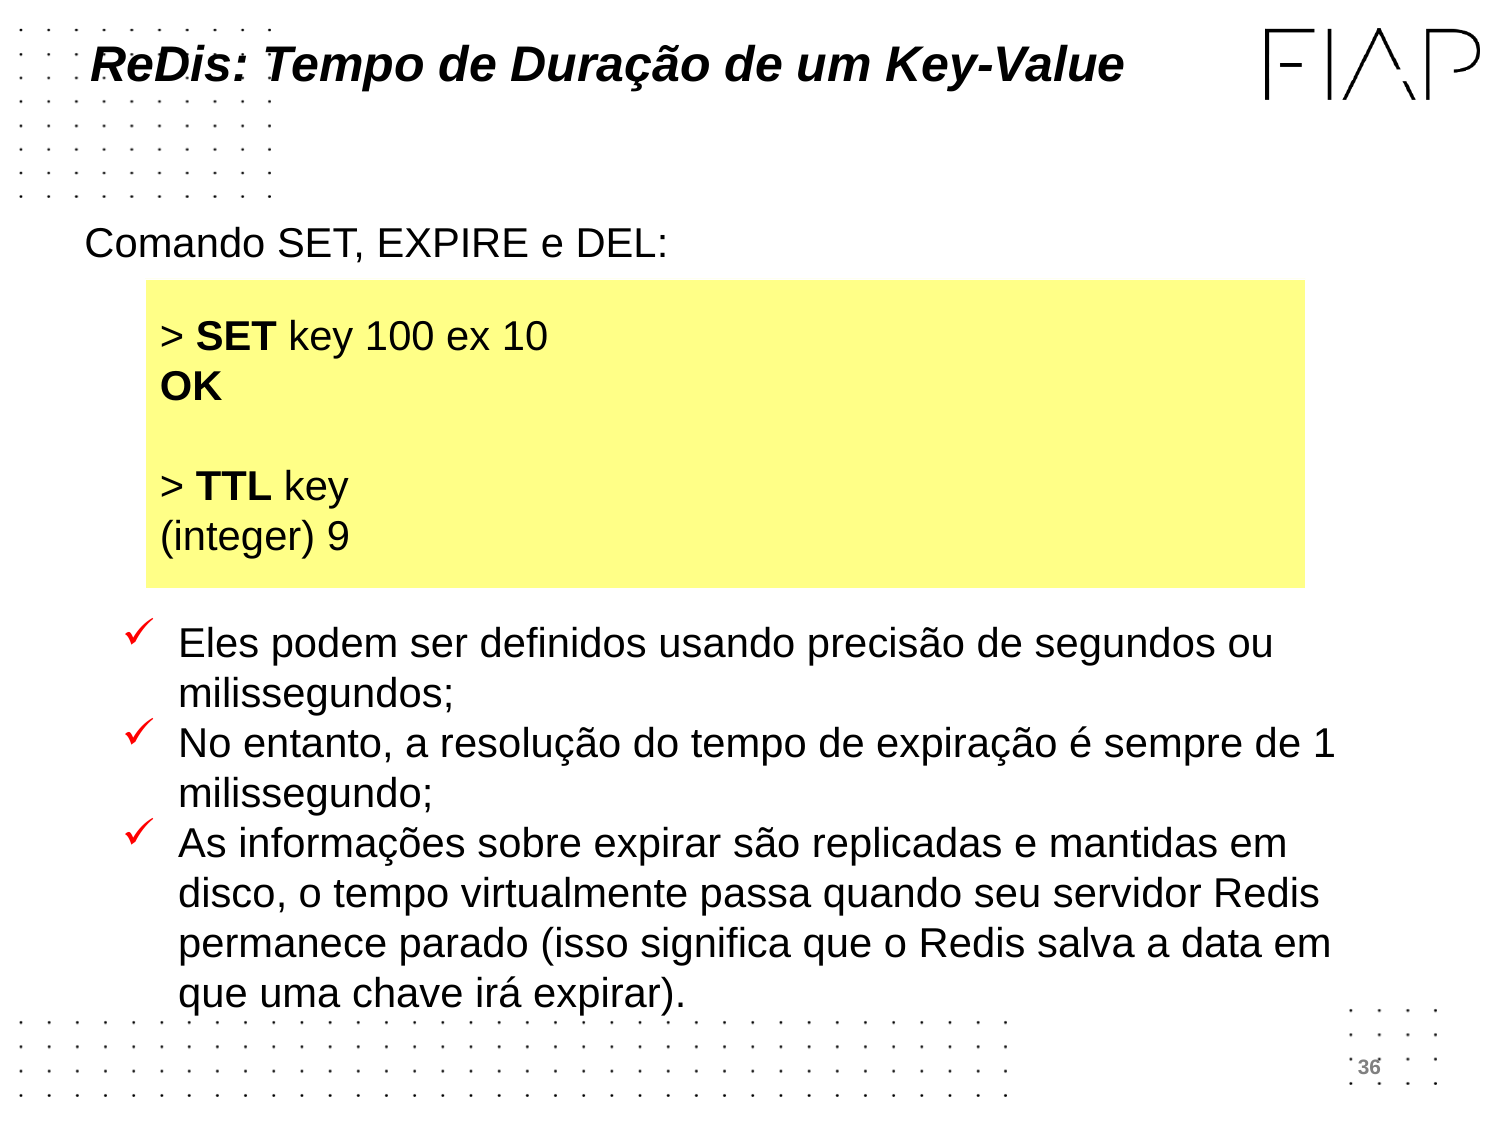

# ReDis: Tempo de Duração de um Key-Value
Comando SET, EXPIRE e DEL:

Eles podem ser definidos usando precisão de segundos ou milissegundos;
No entanto, a resolução do tempo de expiração é sempre de 1 milissegundo;
As informações sobre expirar são replicadas e mantidas em disco, o tempo virtualmente passa quando seu servidor Redis permanece parado (isso significa que o Redis salva a data em que uma chave irá expirar).
> SET key 100 ex 10
OK

> TTL key
(integer) 9